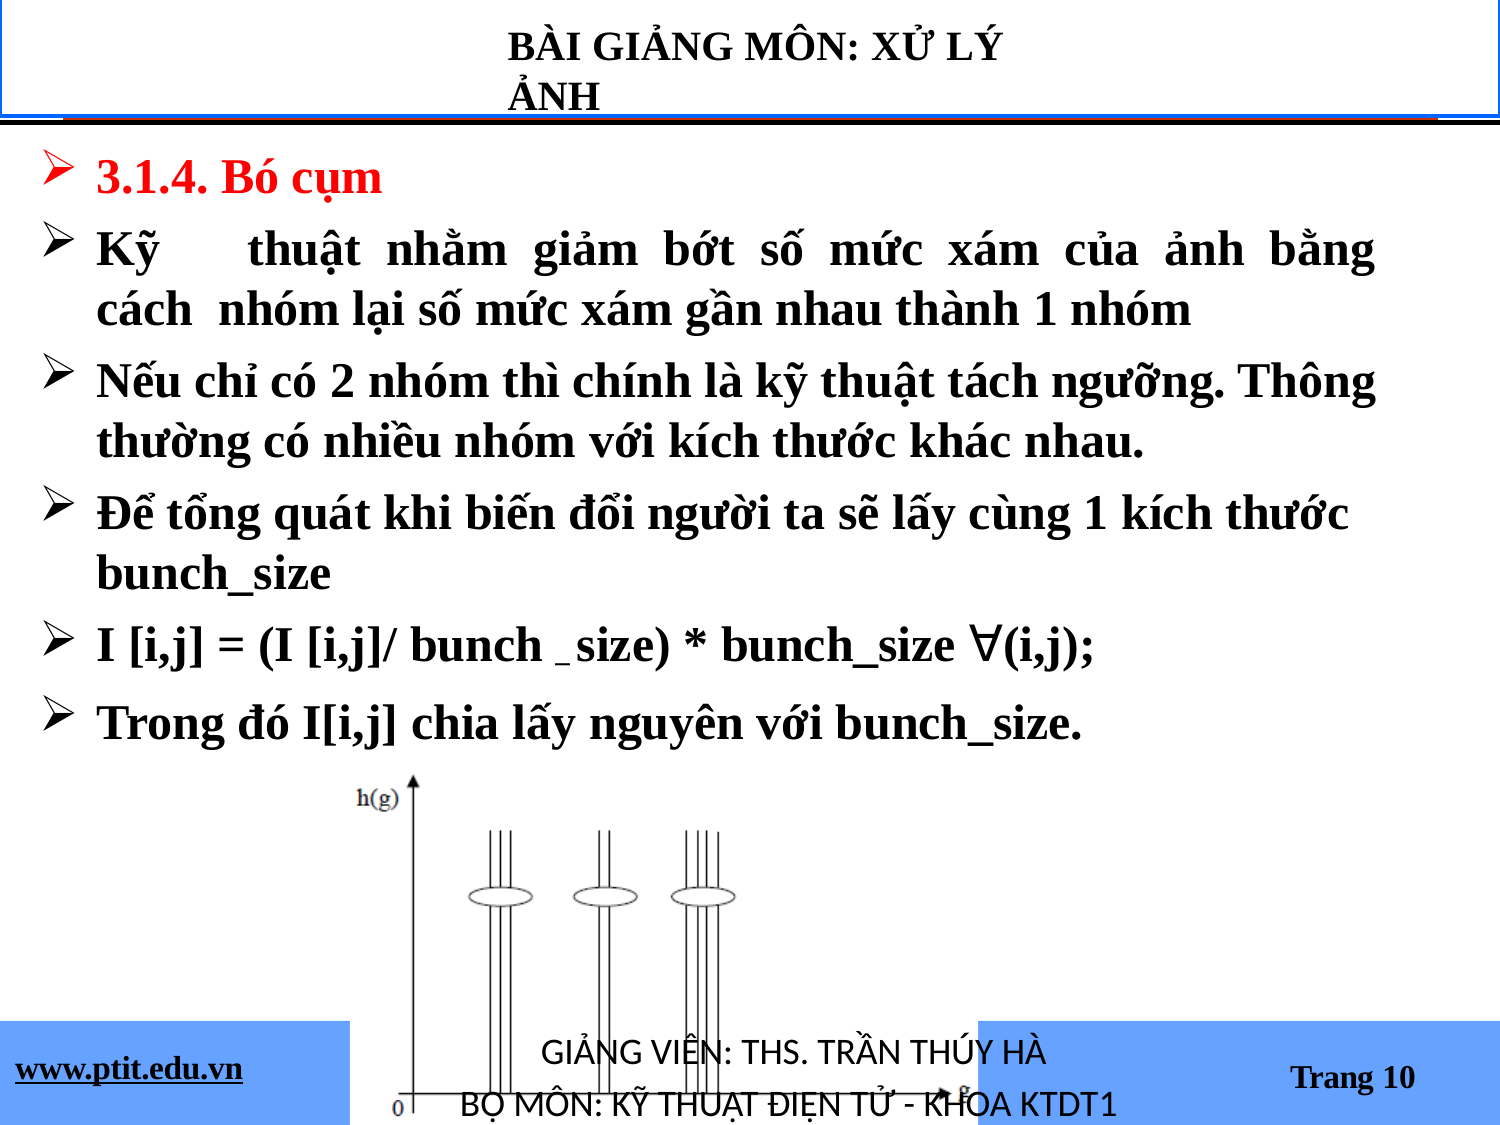

# BÀI GIẢNG MÔN: XỬ LÝ ẢNH
3.1.4. Bó cụm
Kỹ	thuật	nhằm	giảm	bớt	số	mức	xám	của	ảnh	bằng	cách  nhóm lại số mức xám gần nhau thành 1 nhóm
Nếu chỉ có 2 nhóm thì chính là kỹ thuật tách ngưỡng. Thông  thường có nhiều nhóm với kích thước khác nhau.
Để tổng quát khi biến đổi người ta sẽ lấy cùng 1 kích thước  bunch_size
I [i,j] = (I [i,j]/ bunch – size) * bunch_size ∀(i,j);
Trong đó I[i,j] chia lấy nguyên với bunch_size.

GIẢNG VIÊN: THS. TRẦN THÚY HÀ
BỘ MÔN: KỸ THUẬT ĐIỆN TỬ - KHOA KTDT1
www.ptit.edu.vn
Trang 10